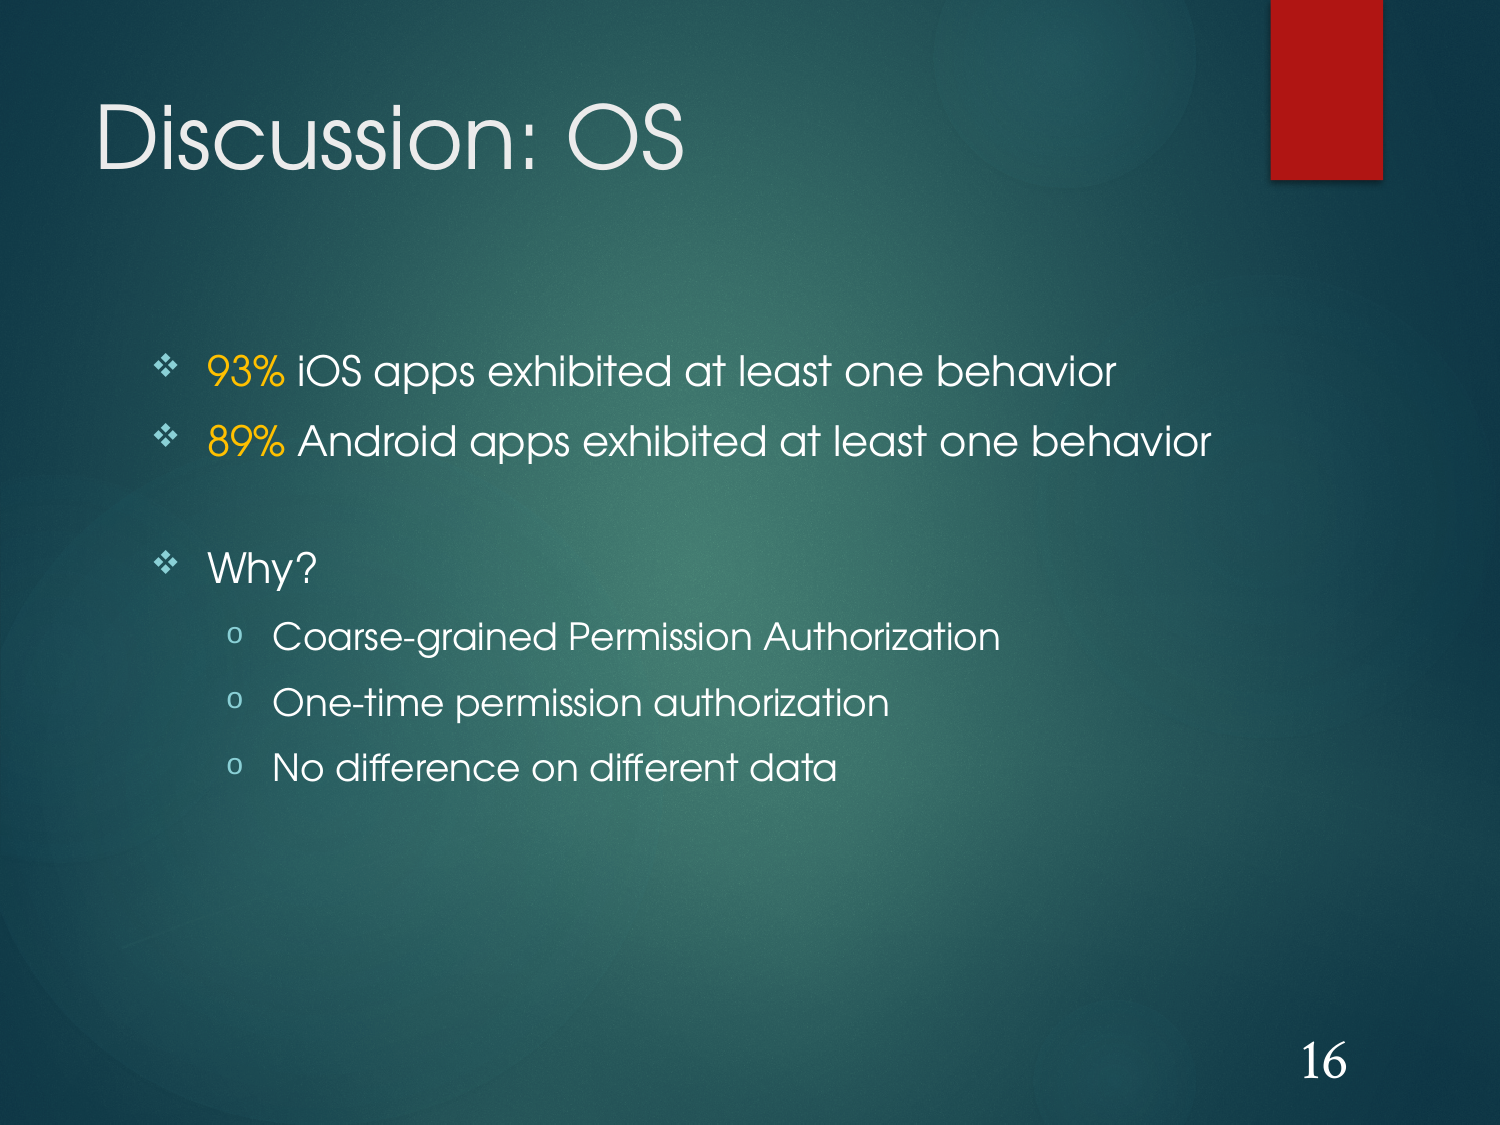

# Discussion: OS
93% iOS apps exhibited at least one behavior
89% Android apps exhibited at least one behavior

Why?
Coarse-grained Permission Authorization
One-time permission authorization
No difference on different data

16